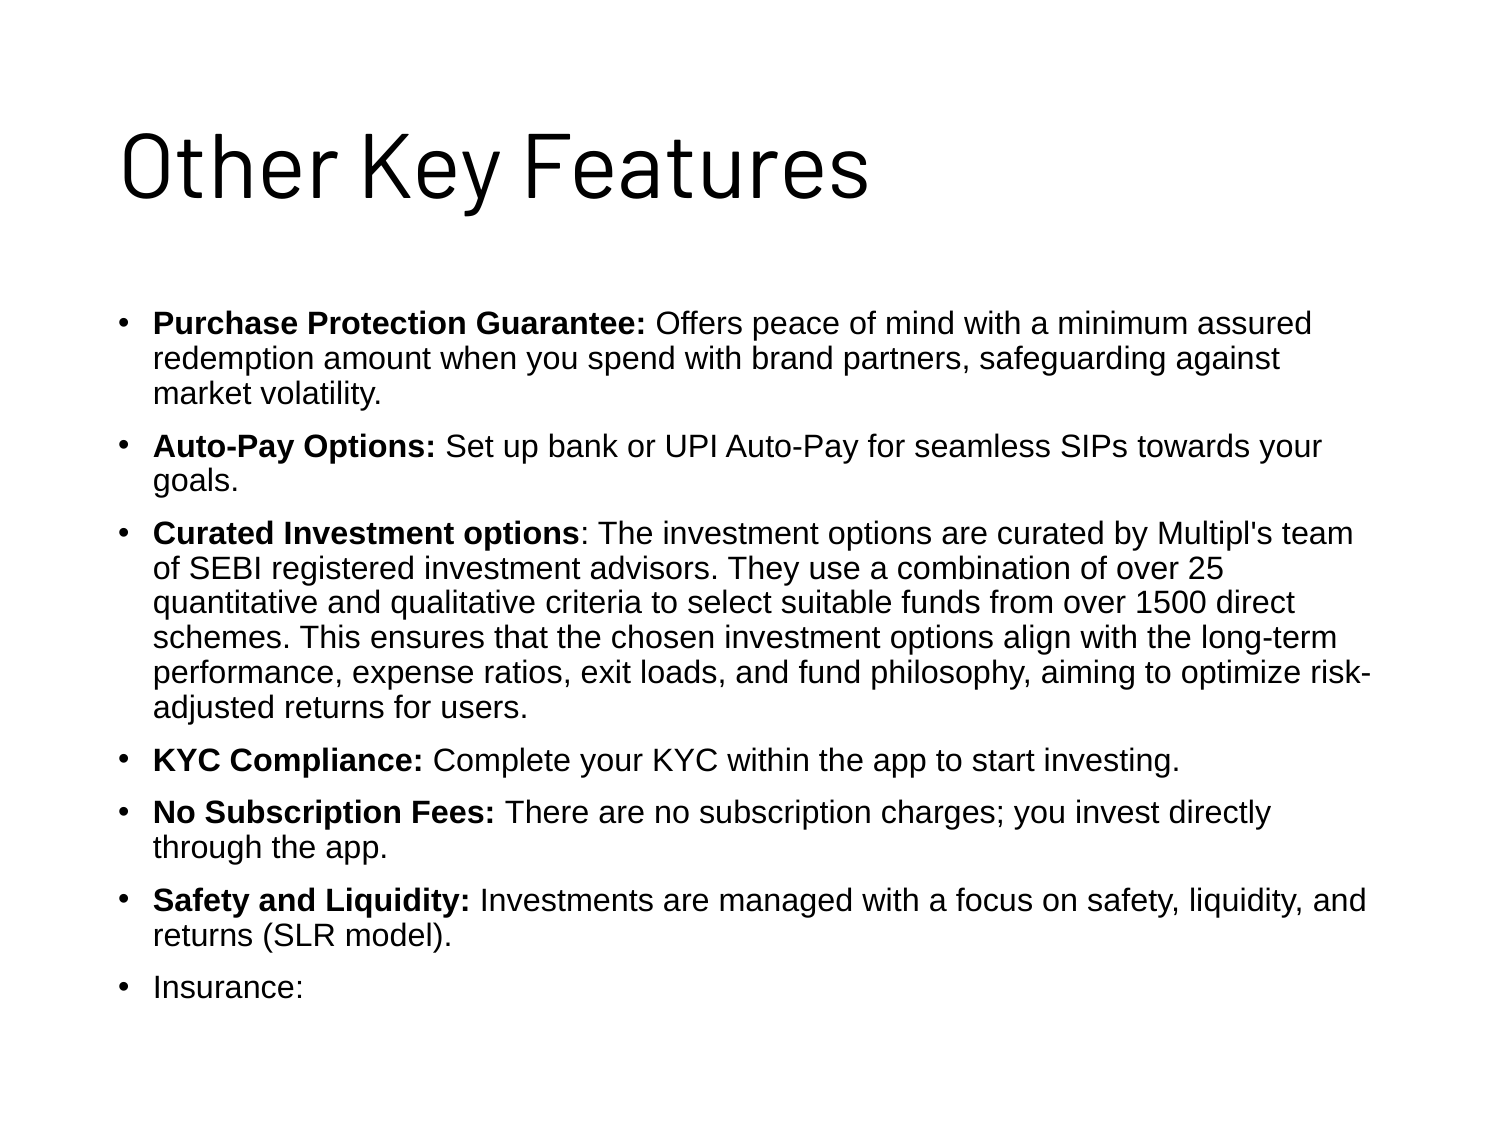

# Other Key Features
Purchase Protection Guarantee: Offers peace of mind with a minimum assured redemption amount when you spend with brand partners, safeguarding against market volatility.
Auto-Pay Options: Set up bank or UPI Auto-Pay for seamless SIPs towards your goals.
Curated Investment options: The investment options are curated by Multipl's team of SEBI registered investment advisors. They use a combination of over 25 quantitative and qualitative criteria to select suitable funds from over 1500 direct schemes. This ensures that the chosen investment options align with the long-term performance, expense ratios, exit loads, and fund philosophy, aiming to optimize risk-adjusted returns for users.
KYC Compliance: Complete your KYC within the app to start investing.
No Subscription Fees: There are no subscription charges; you invest directly through the app.
Safety and Liquidity: Investments are managed with a focus on safety, liquidity, and returns (SLR model).
Insurance: